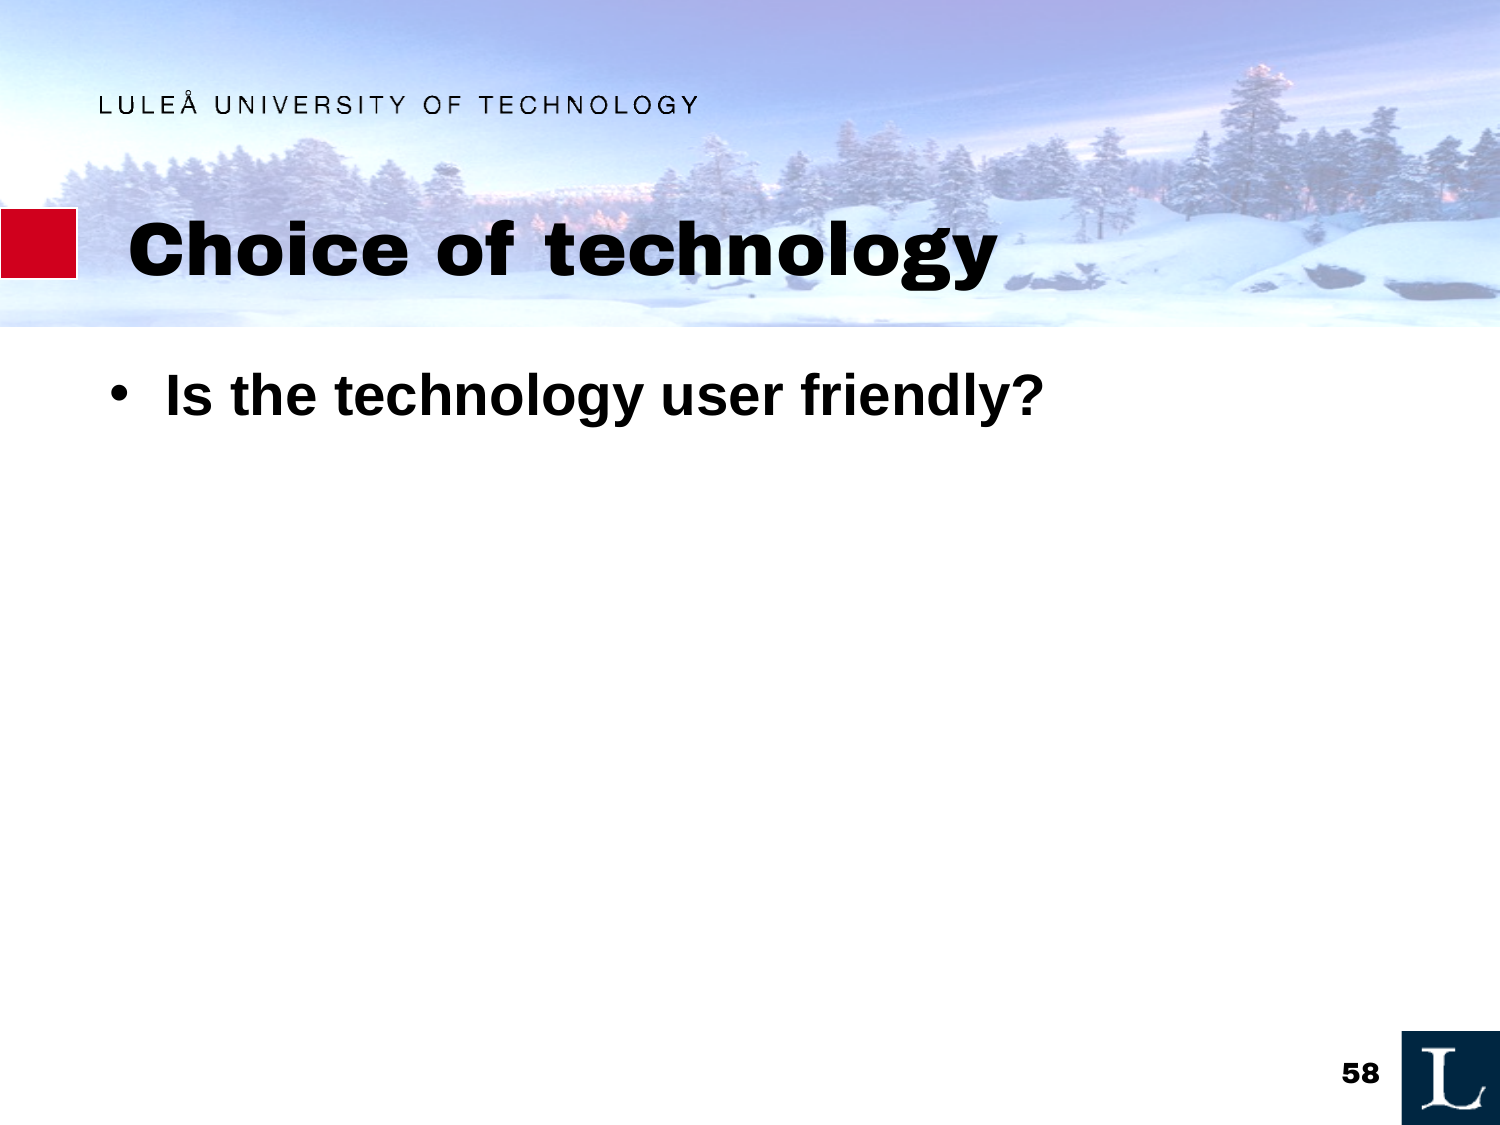

# Choice of technology
Is the technology user friendly?
58